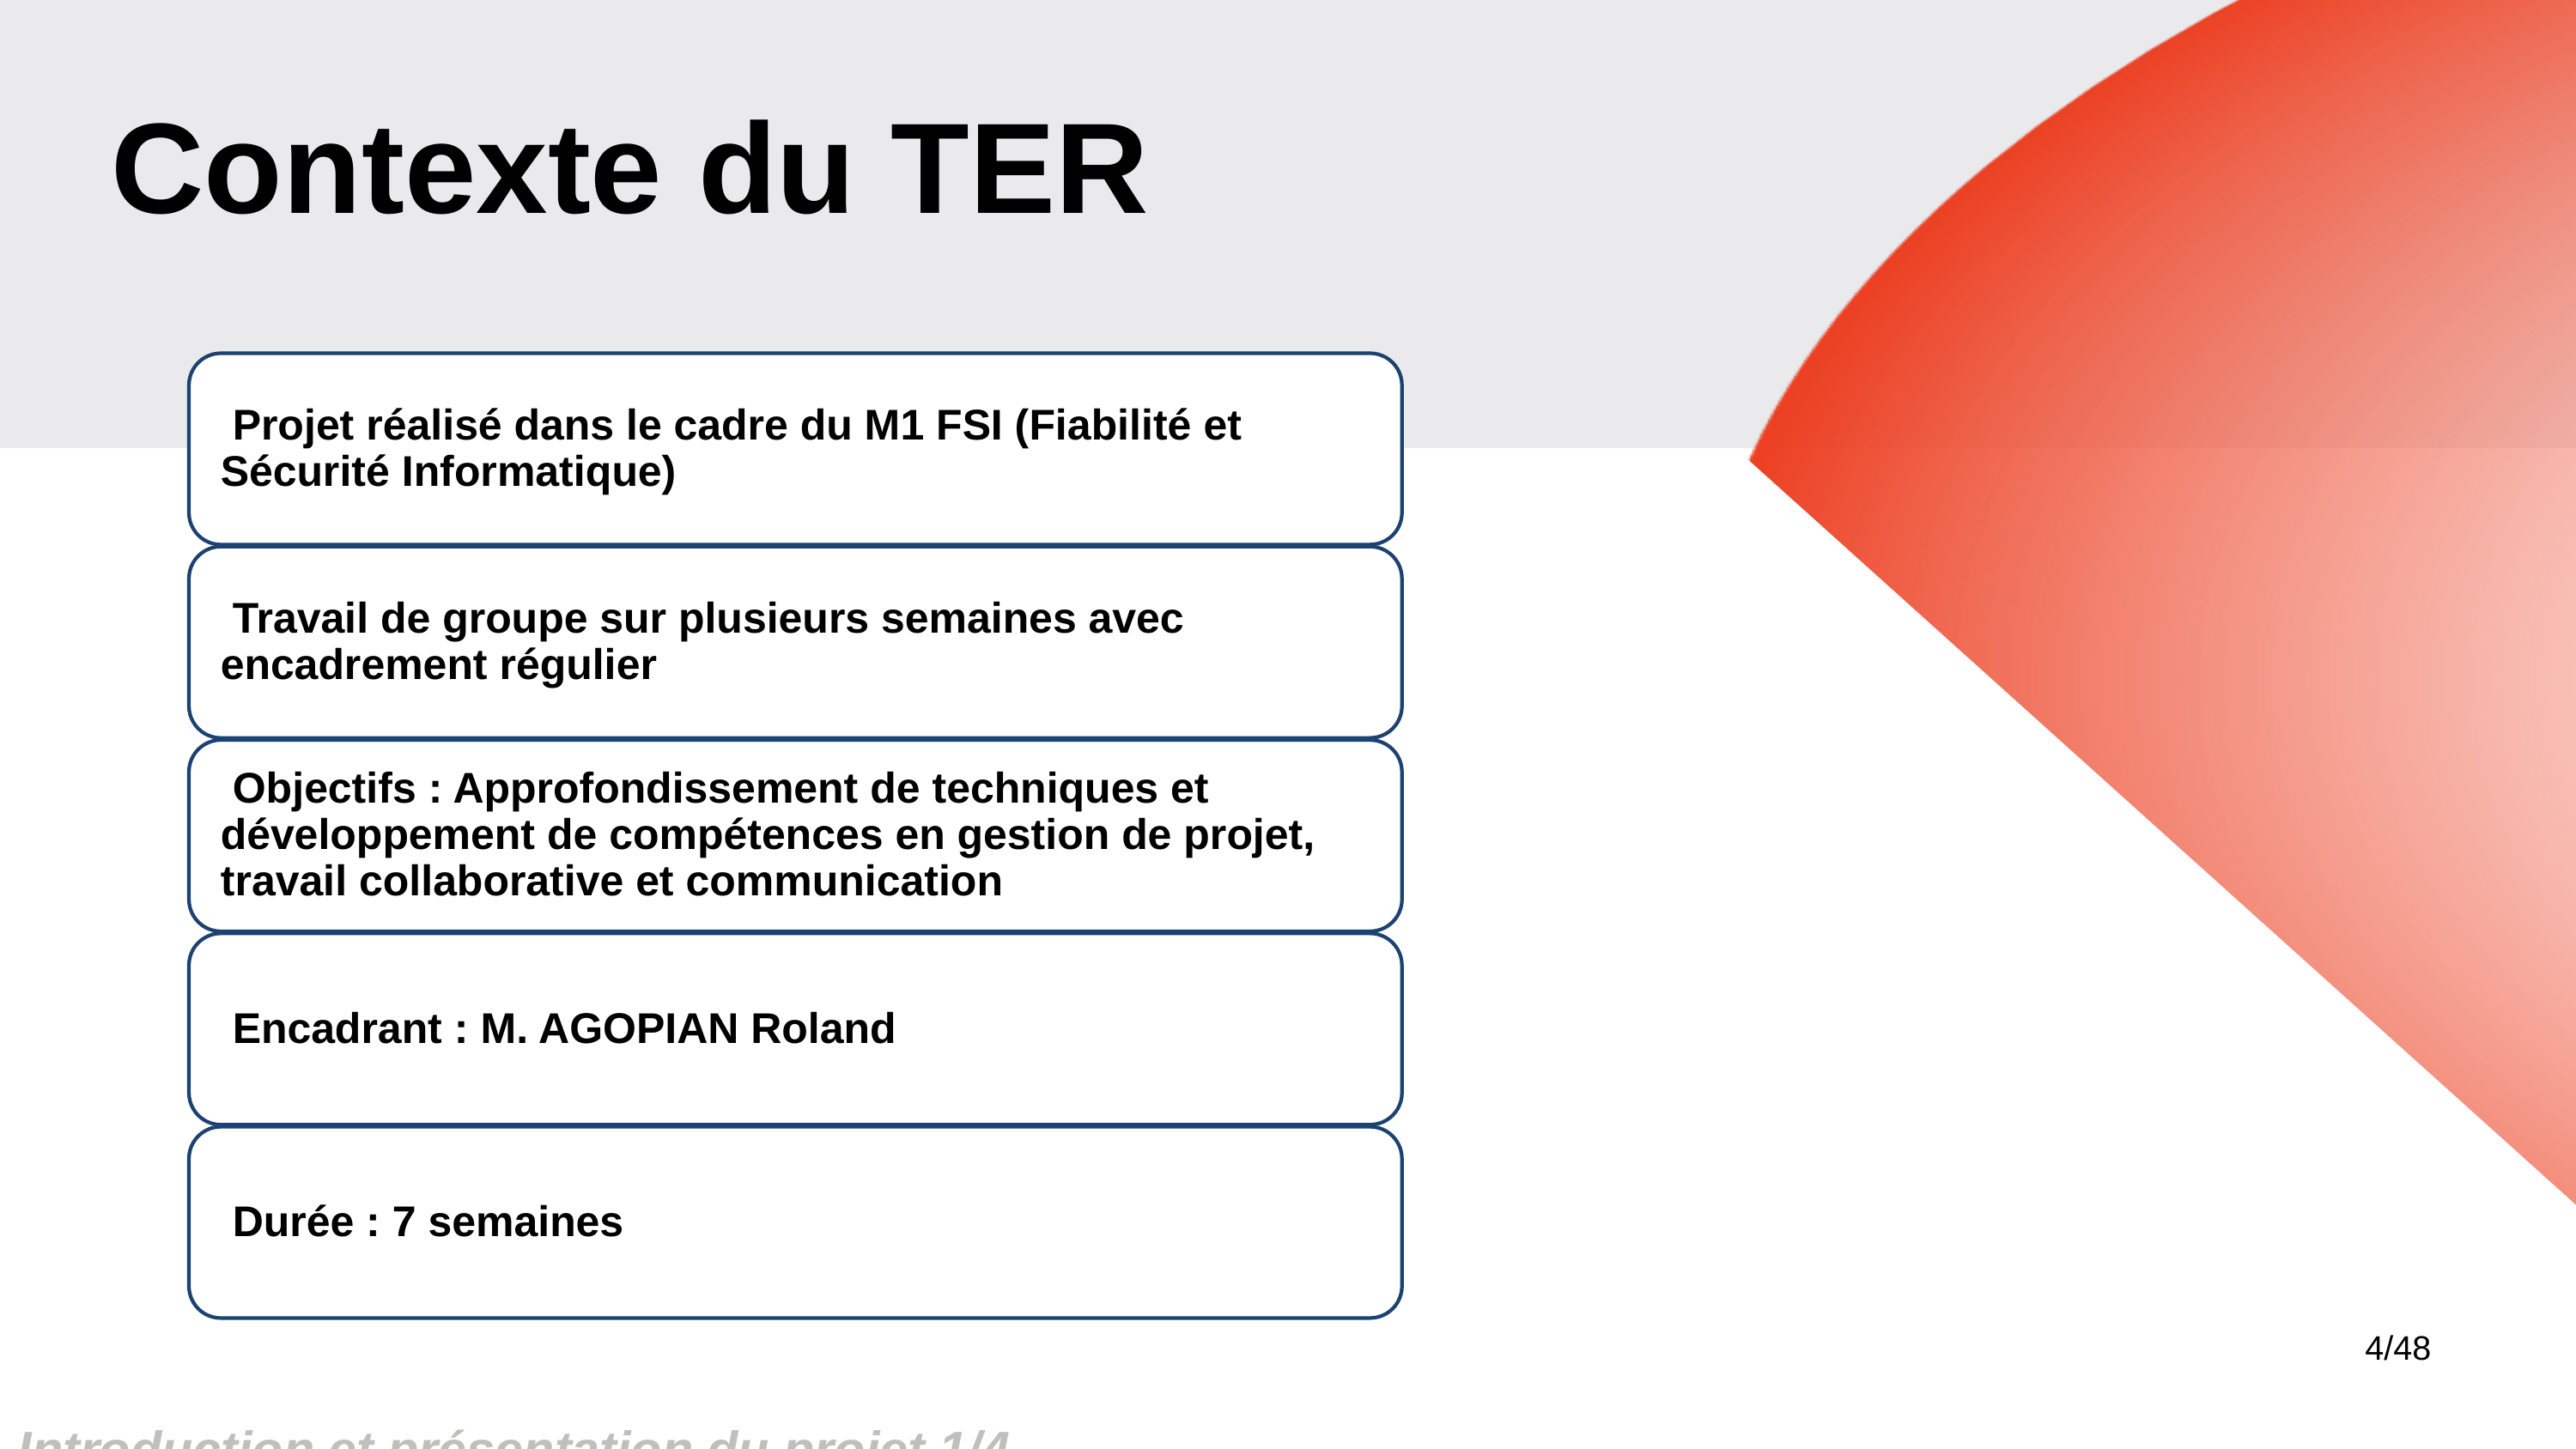

Contexte du TER
 Projet réalisé dans le cadre du M1 FSI (Fiabilité et Sécurité Informatique)
 Travail de groupe sur plusieurs semaines avec encadrement régulier
 Objectifs : Approfondissement de techniques et développement de compétences en gestion de projet, travail collaborative et communication
 Encadrant : M. AGOPIAN Roland
 Durée : 7 semaines

4/48
Introduction et présentation du projet 1/4